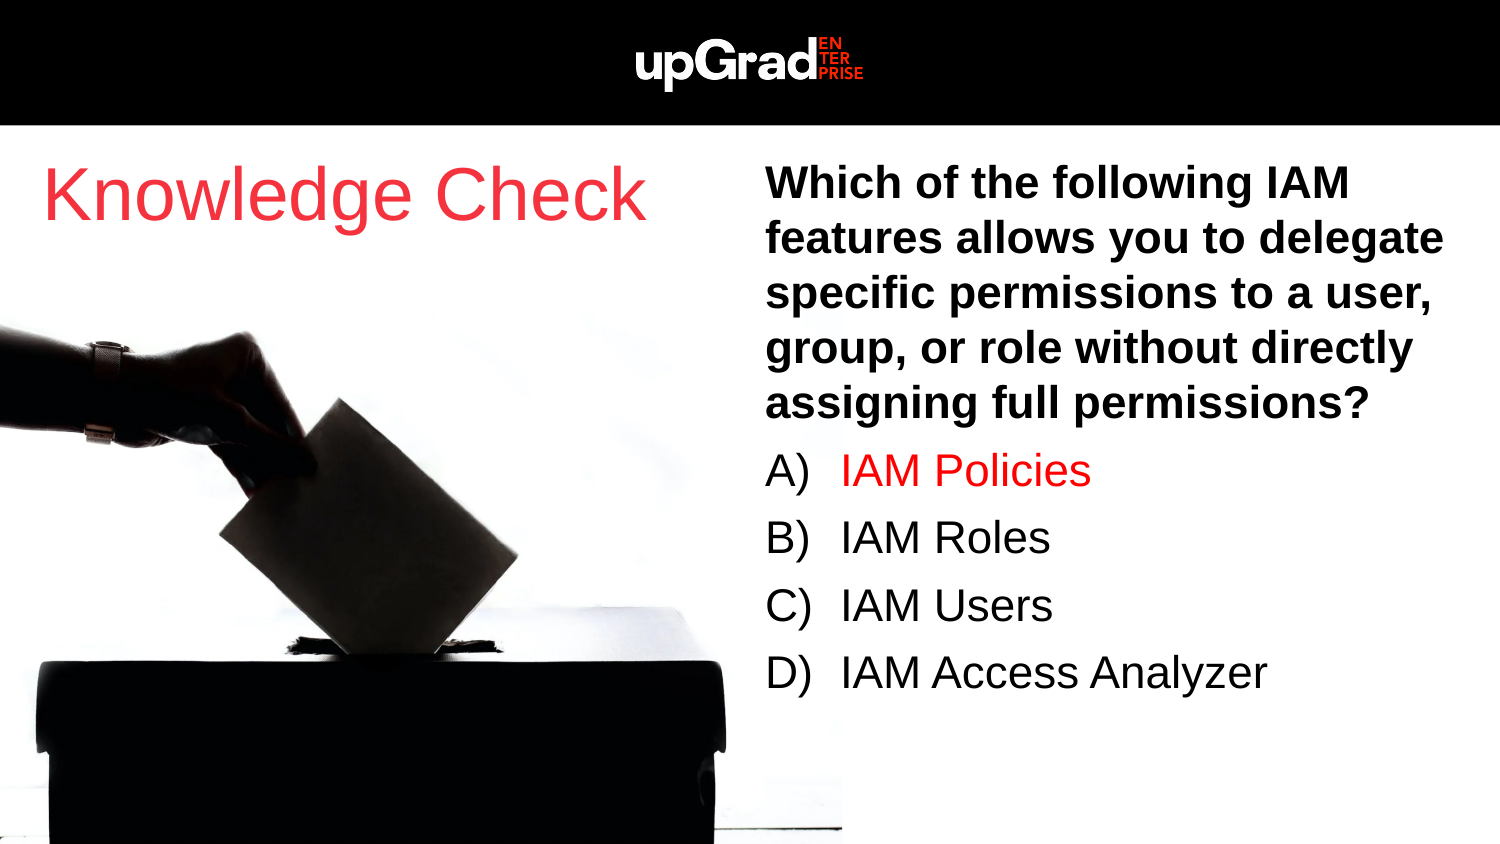

Knowledge Check
Which of the following IAM features allows you to delegate specific permissions to a user, group, or role without directly assigning full permissions?
IAM Policies
IAM Roles
IAM Users
IAM Access Analyzer